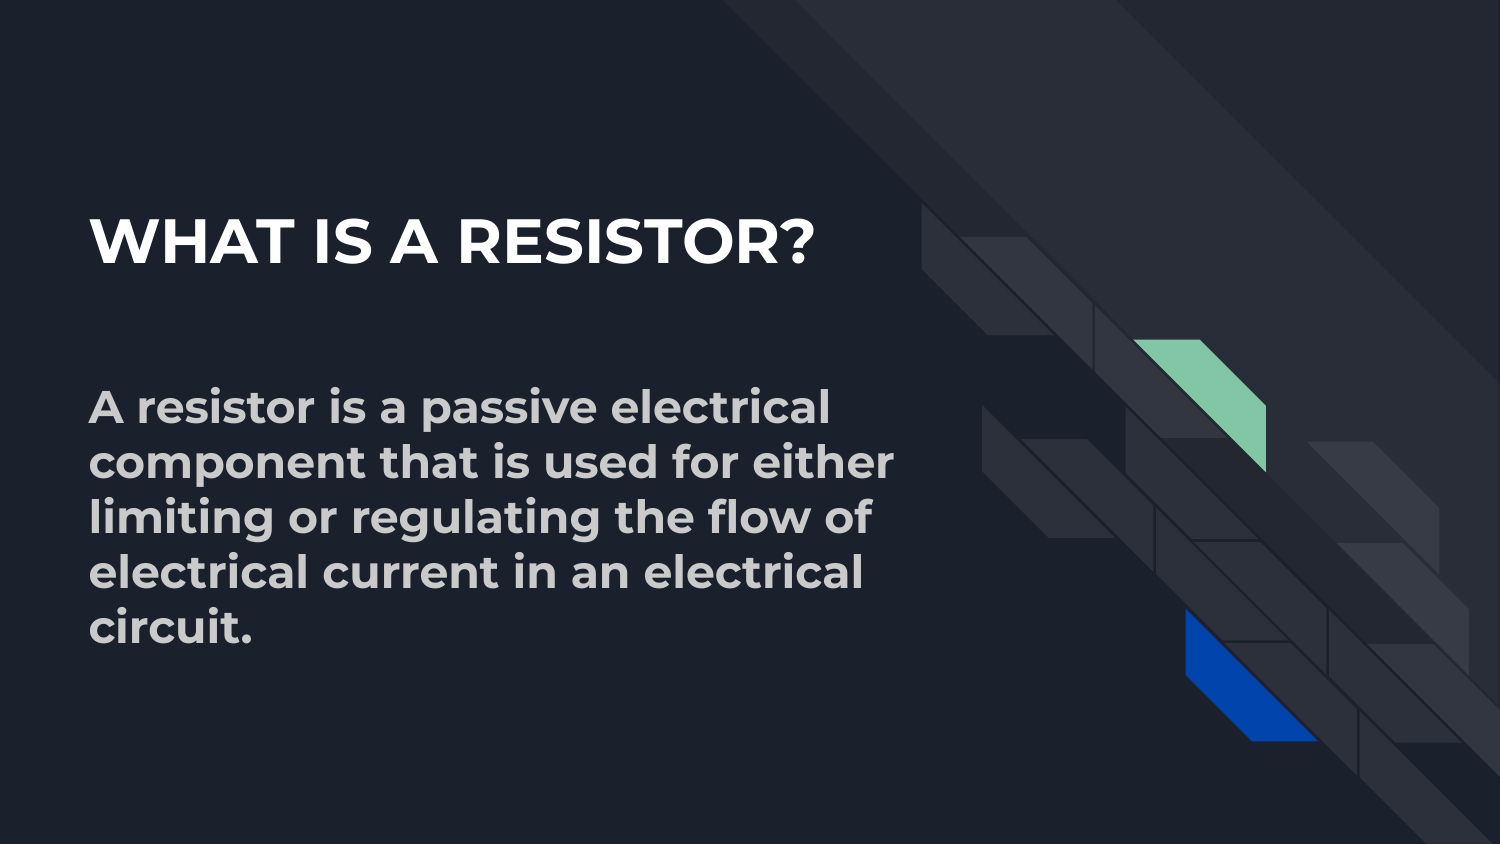

# WHAT IS A RESISTOR?
A resistor is a passive electrical component that is used for either limiting or regulating the flow of electrical current in an electrical circuit.